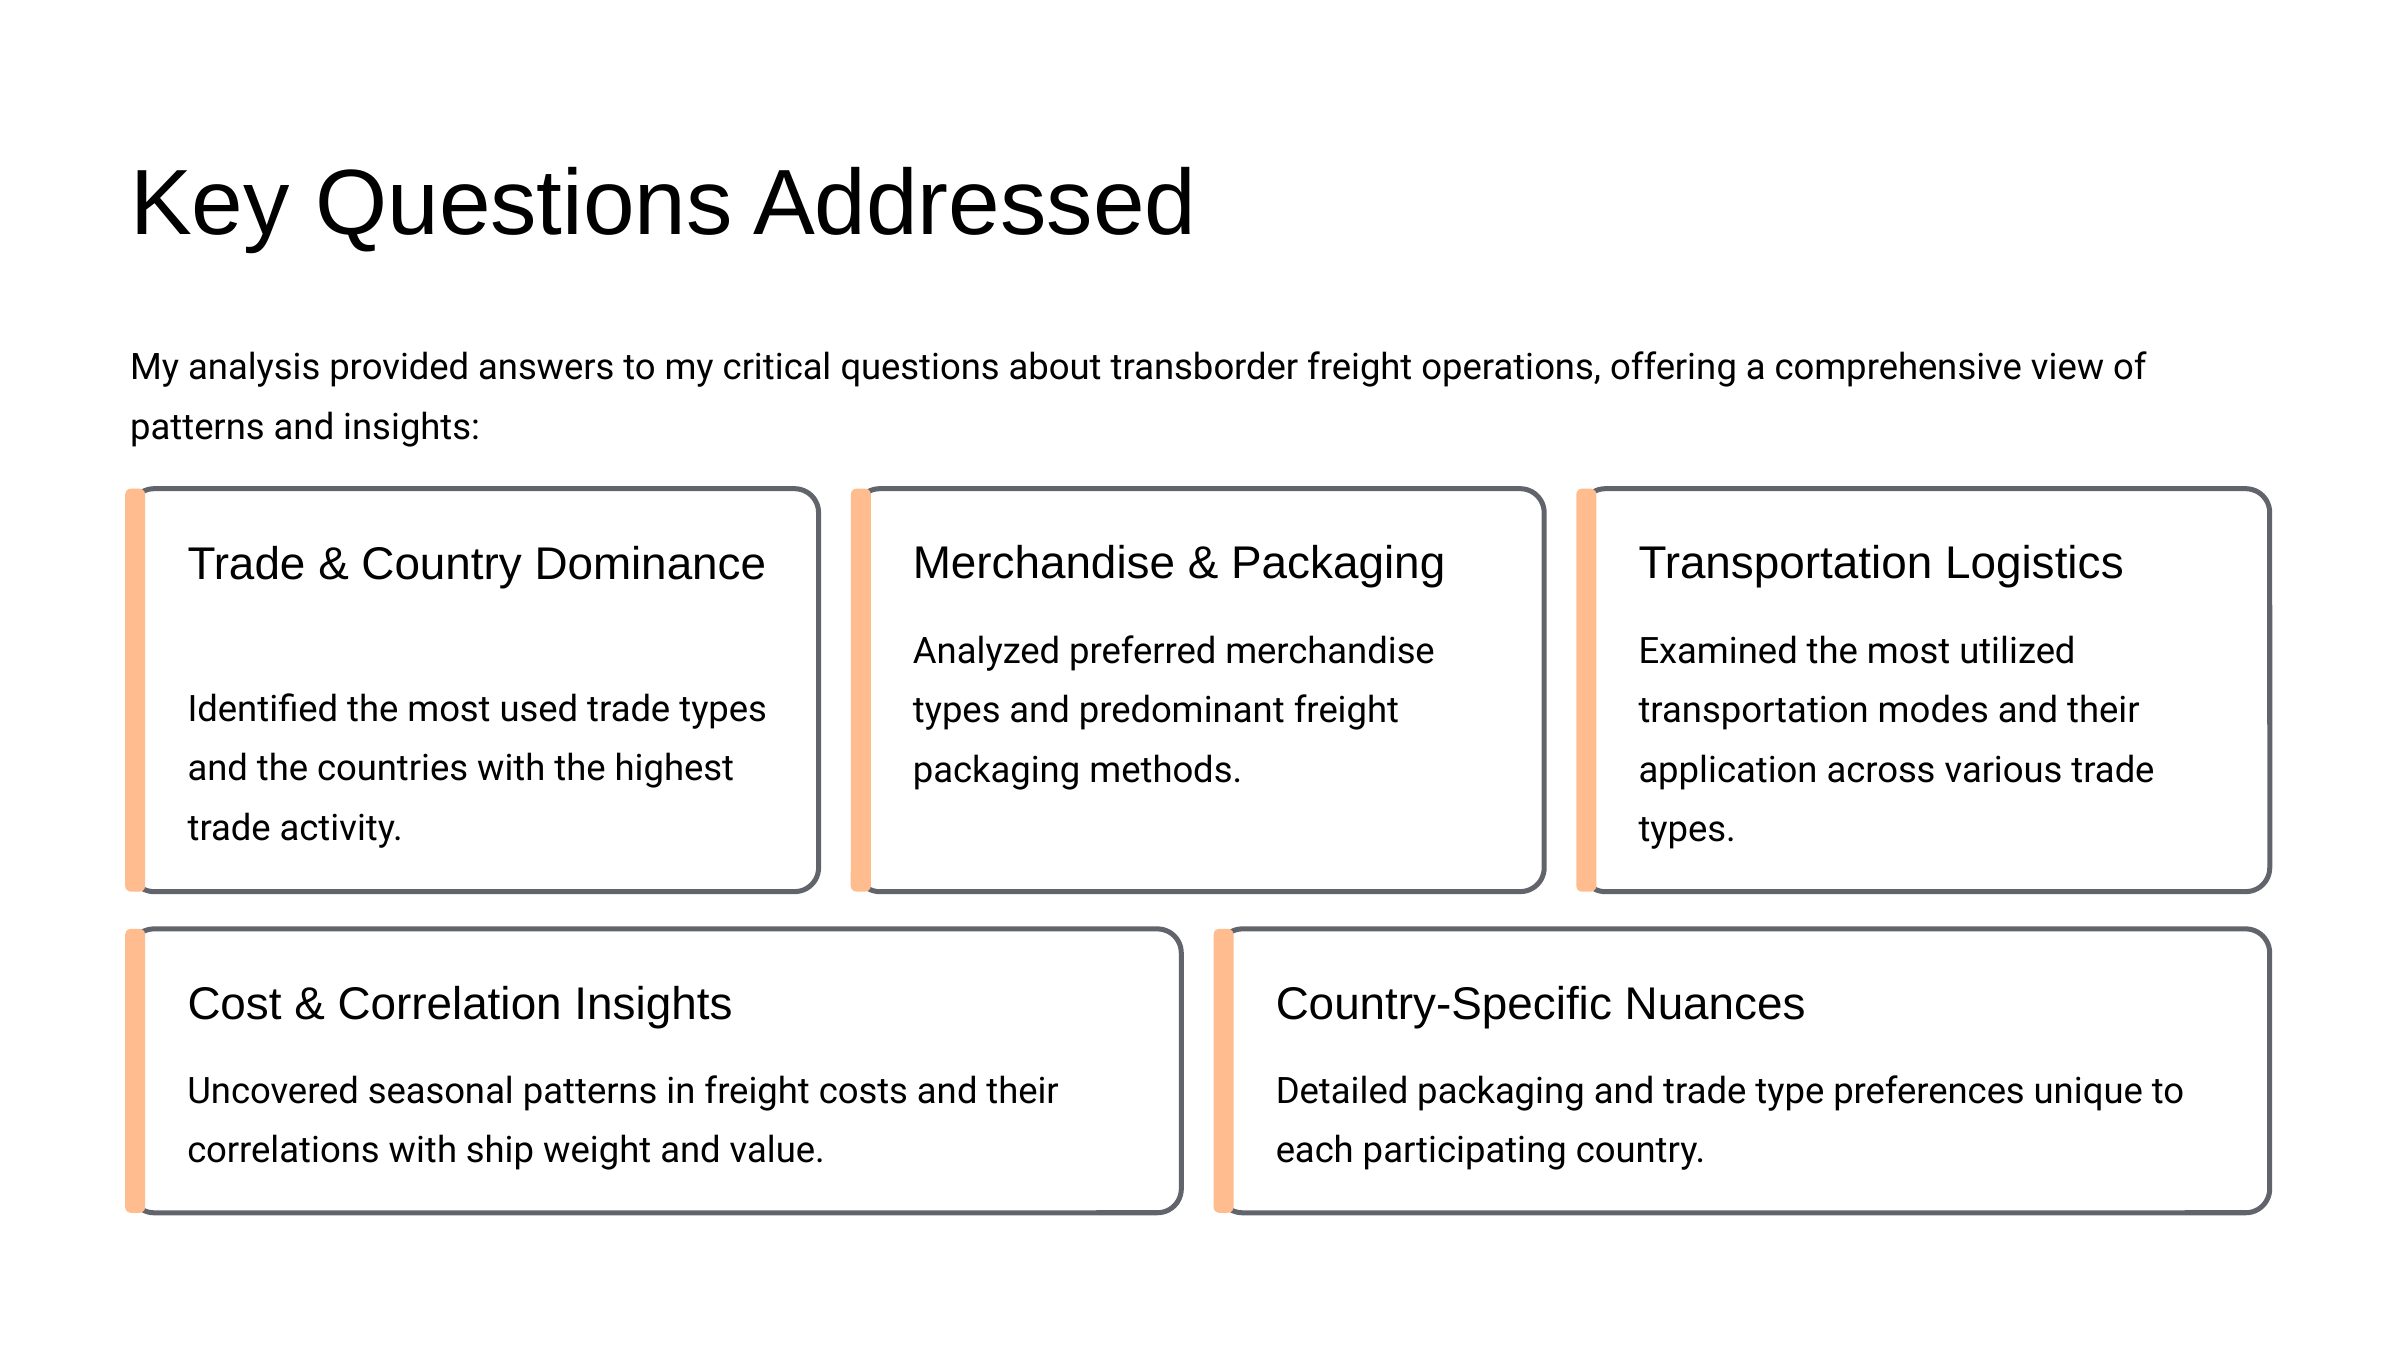

Key Questions Addressed
My analysis provided answers to my critical questions about transborder freight operations, offering a comprehensive view of patterns and insights:

Trade & Country Dominance
Merchandise & Packaging
Transportation Logistics
Analyzed preferred merchandise types and predominant freight packaging methods.
Examined the most utilized transportation modes and their application across various trade types.
Identified the most used trade types and the countries with the highest trade activity.

Cost & Correlation Insights
Country-Specific Nuances
Uncovered seasonal patterns in freight costs and their correlations with ship weight and value.
Detailed packaging and trade type preferences unique to each participating country.